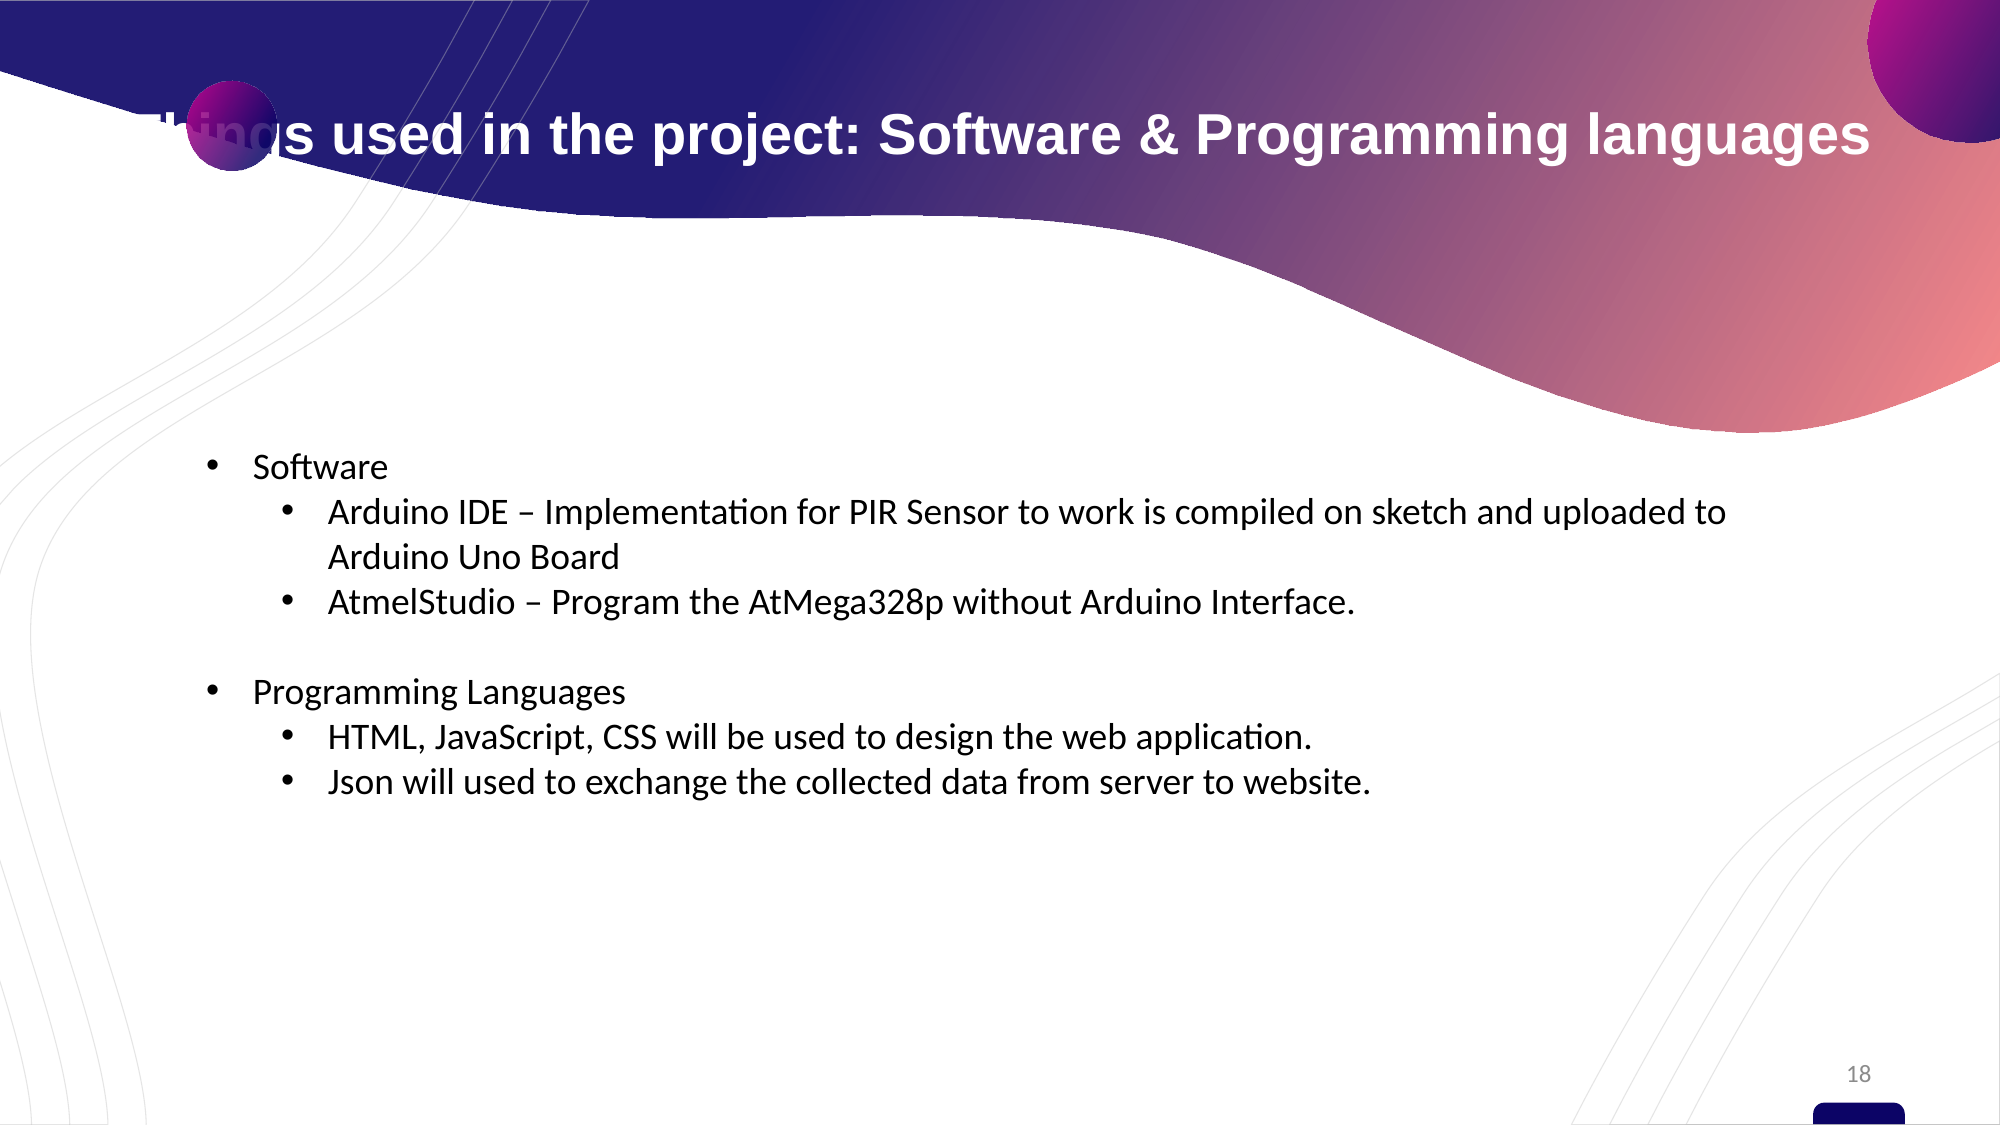

# Things used in the project: Software & Programming languages

Software
Arduino IDE – Implementation for PIR Sensor to work is compiled on sketch and uploaded to Arduino Uno Board
AtmelStudio – Program the AtMega328p without Arduino Interface.

Programming Languages
HTML, JavaScript, CSS will be used to design the web application.
Json will used to exchange the collected data from server to website.

18